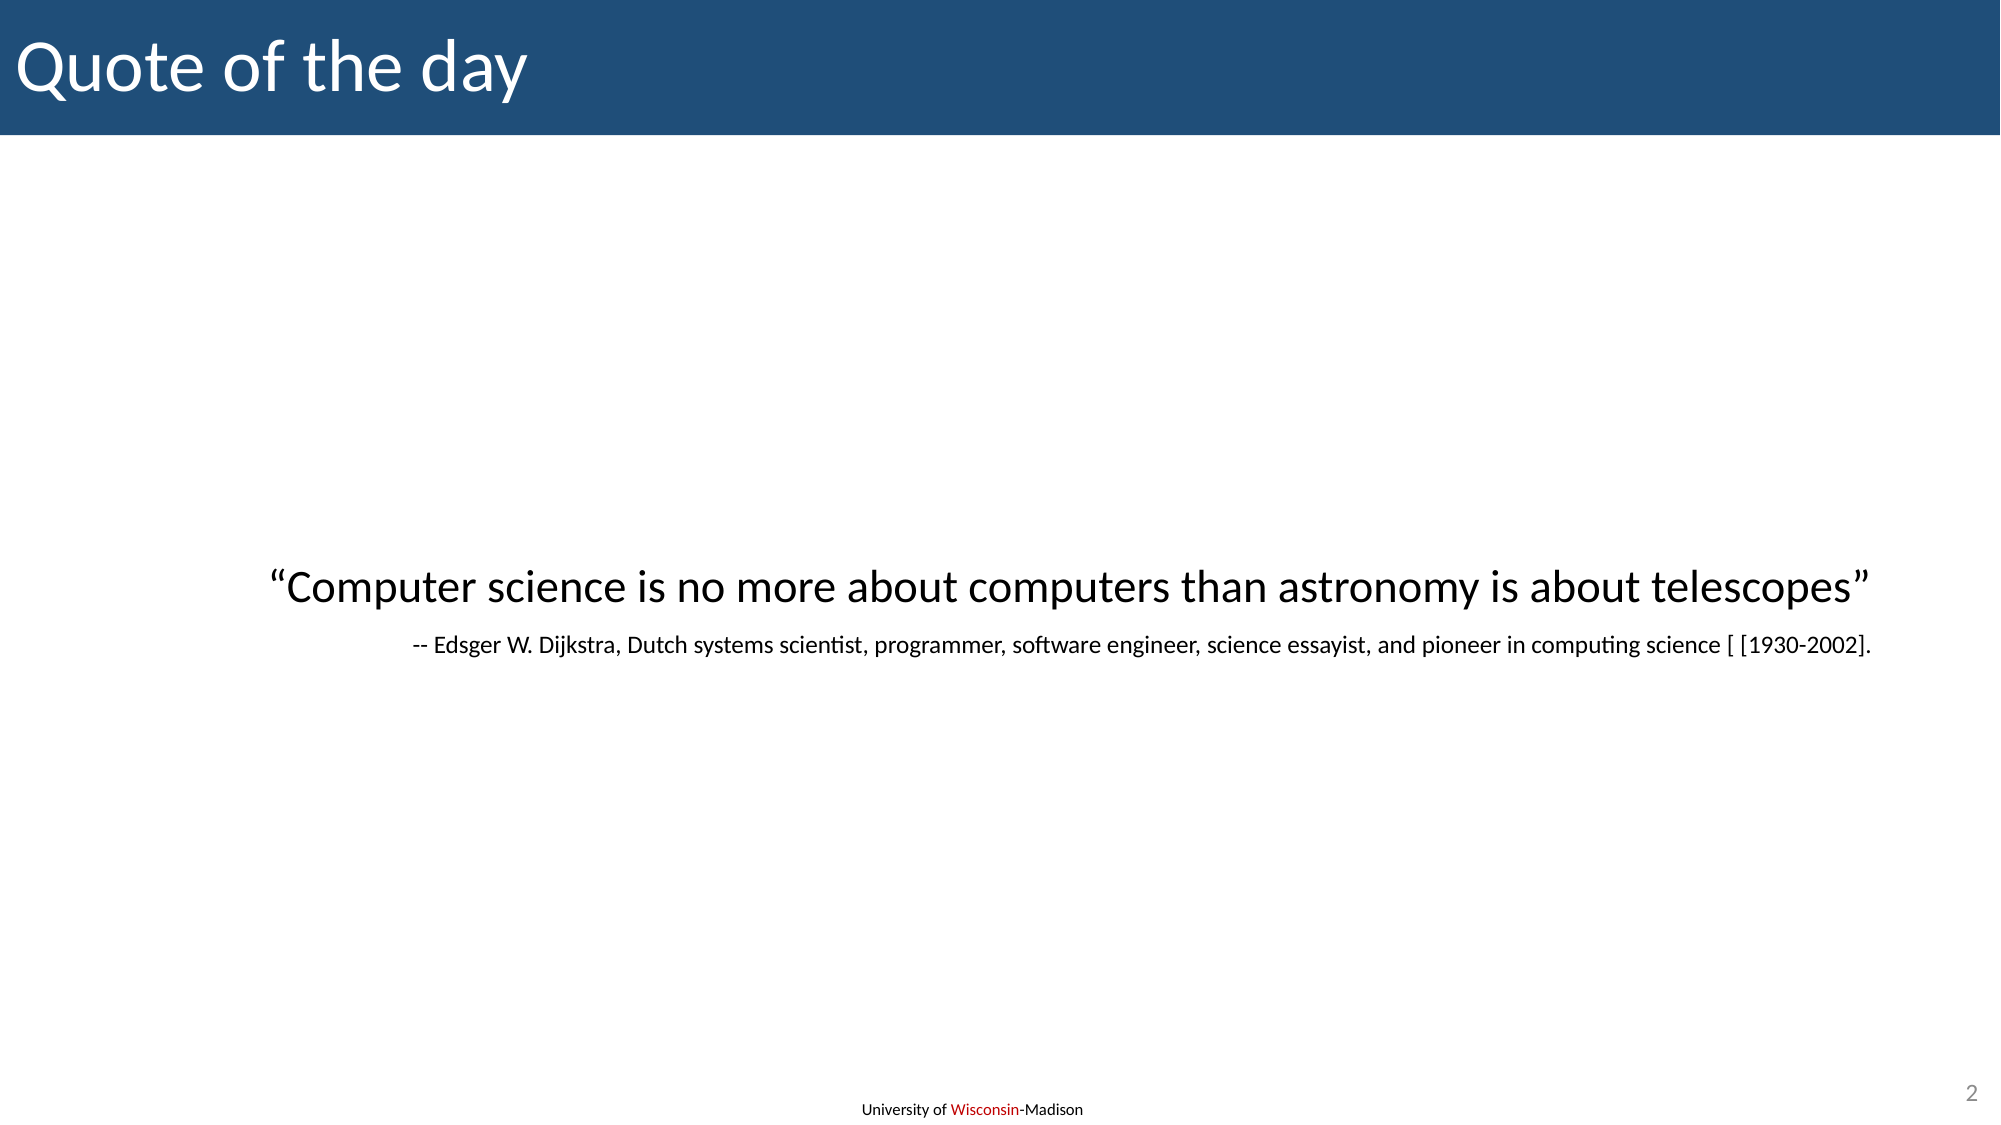

# Quote of the day
“Computer science is no more about computers than astronomy is about telescopes”
-- Edsger W. Dijkstra, Dutch systems scientist, programmer, software engineer, science essayist, and pioneer in computing science [ [1930-2002].

2